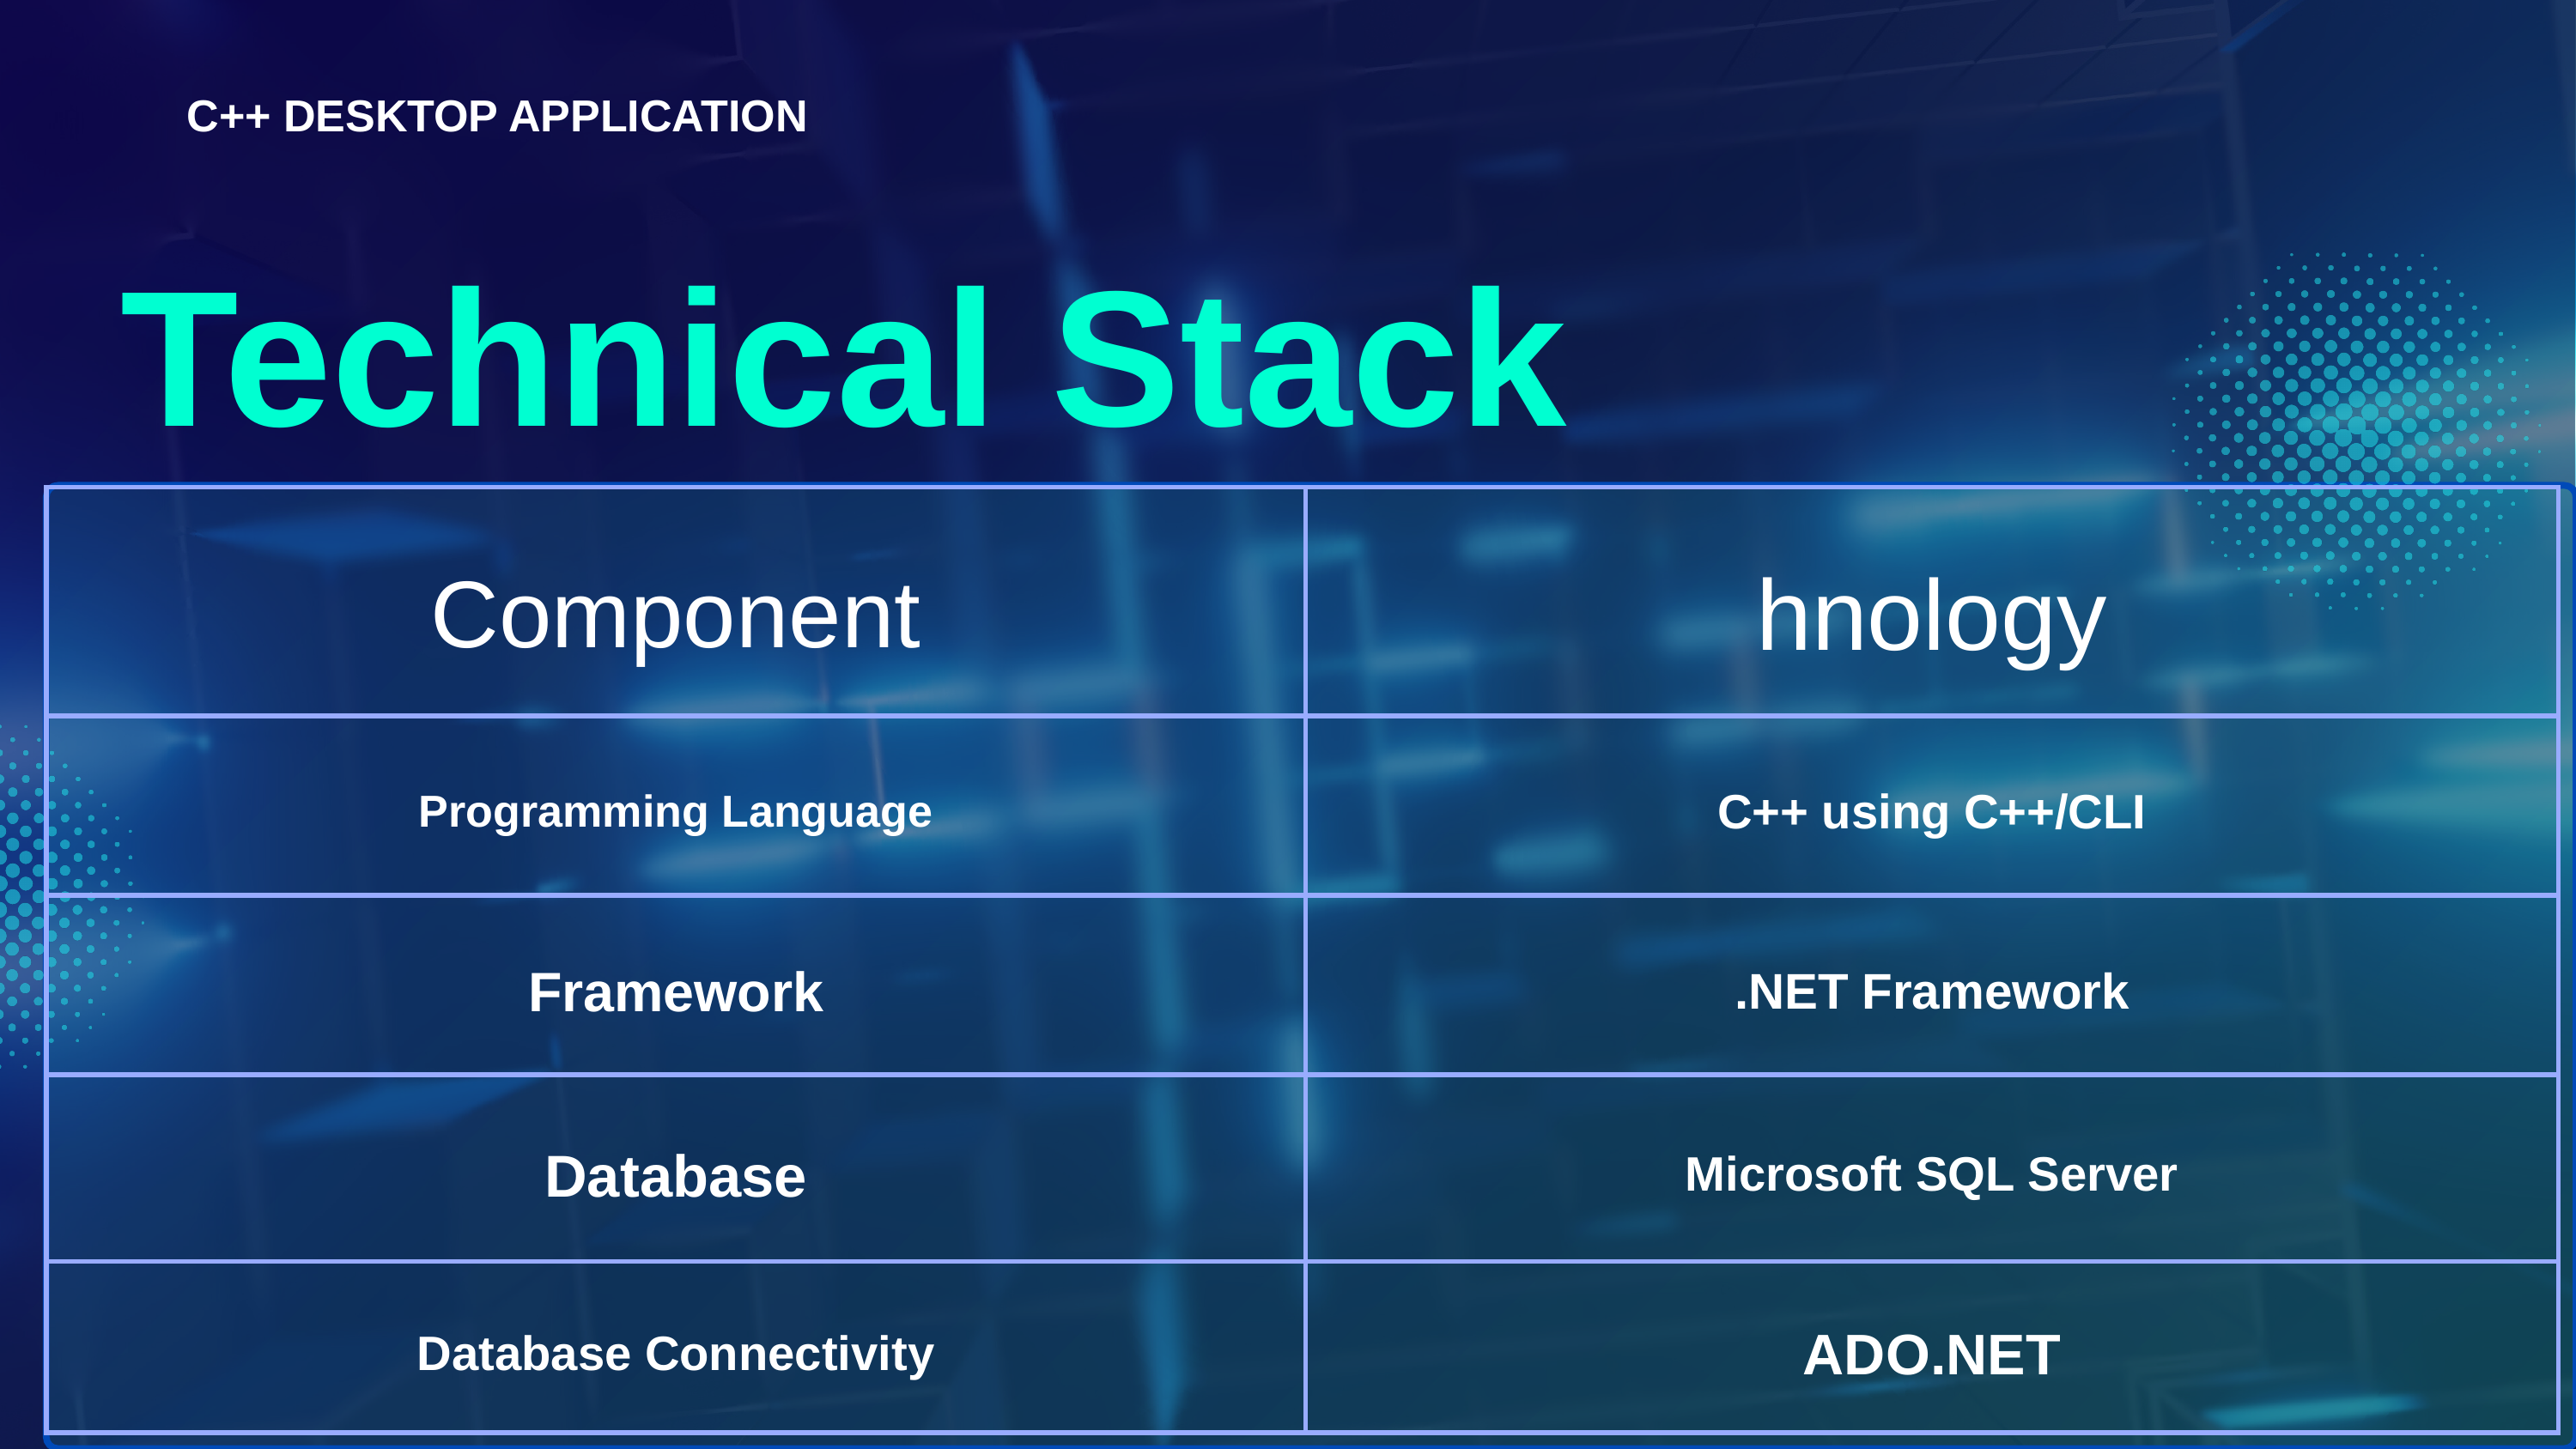

C++ DESKTOP APPLICATION

Technical Stack

| Component | hnology |
| --- | --- |
| Programming Language | C++ using C++/CLI |
| Framework | .NET Framework |
| Database | Microsoft SQL Server |
| Database Connectivity | ADO.NET |